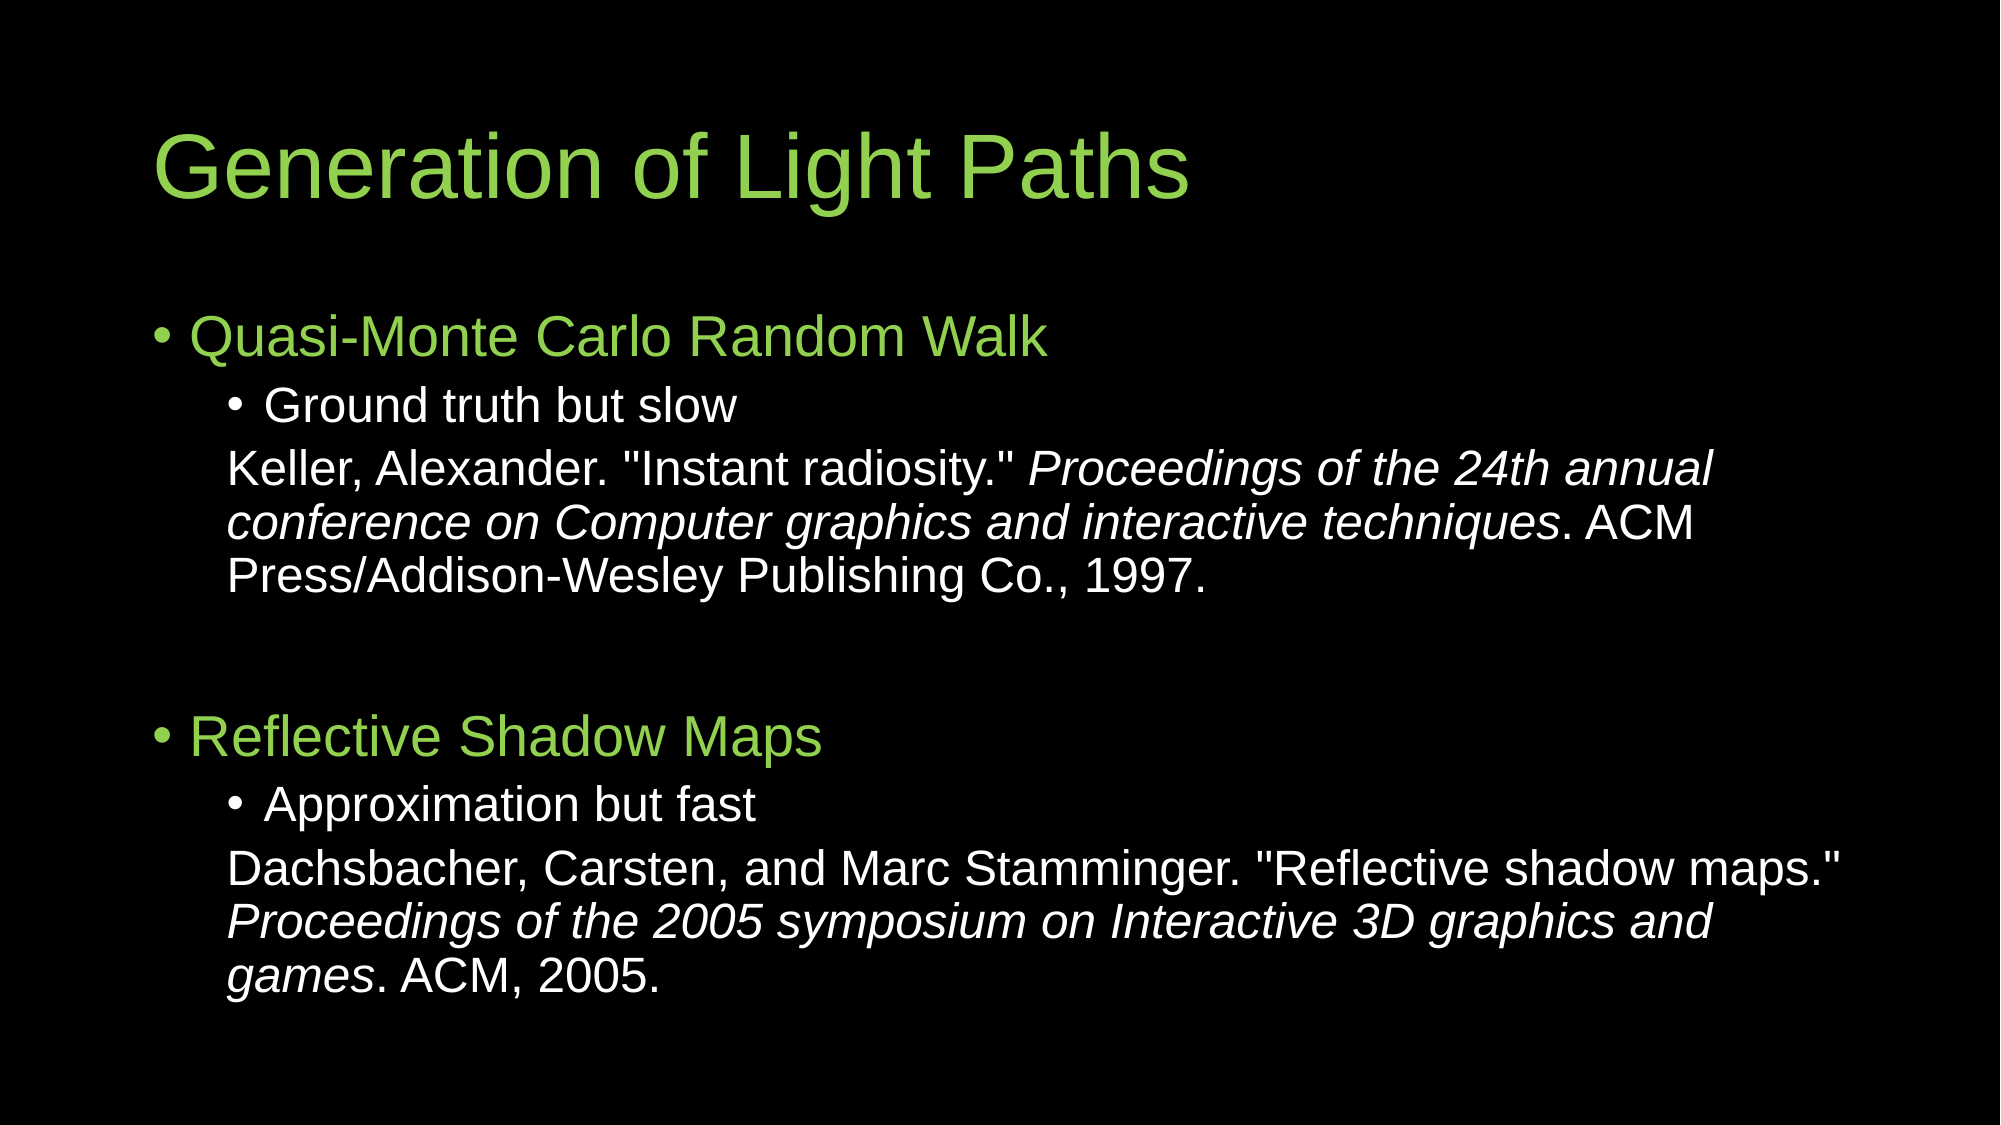

# Generation of Light Paths
Quasi-Monte Carlo Random Walk
Ground truth but slow
Keller, Alexander. "Instant radiosity." Proceedings of the 24th annual conference on Computer graphics and interactive techniques. ACM Press/Addison-Wesley Publishing Co., 1997.

Reflective Shadow Maps
Approximation but fast
Dachsbacher, Carsten, and Marc Stamminger. "Reflective shadow maps." Proceedings of the 2005 symposium on Interactive 3D graphics and games. ACM, 2005.